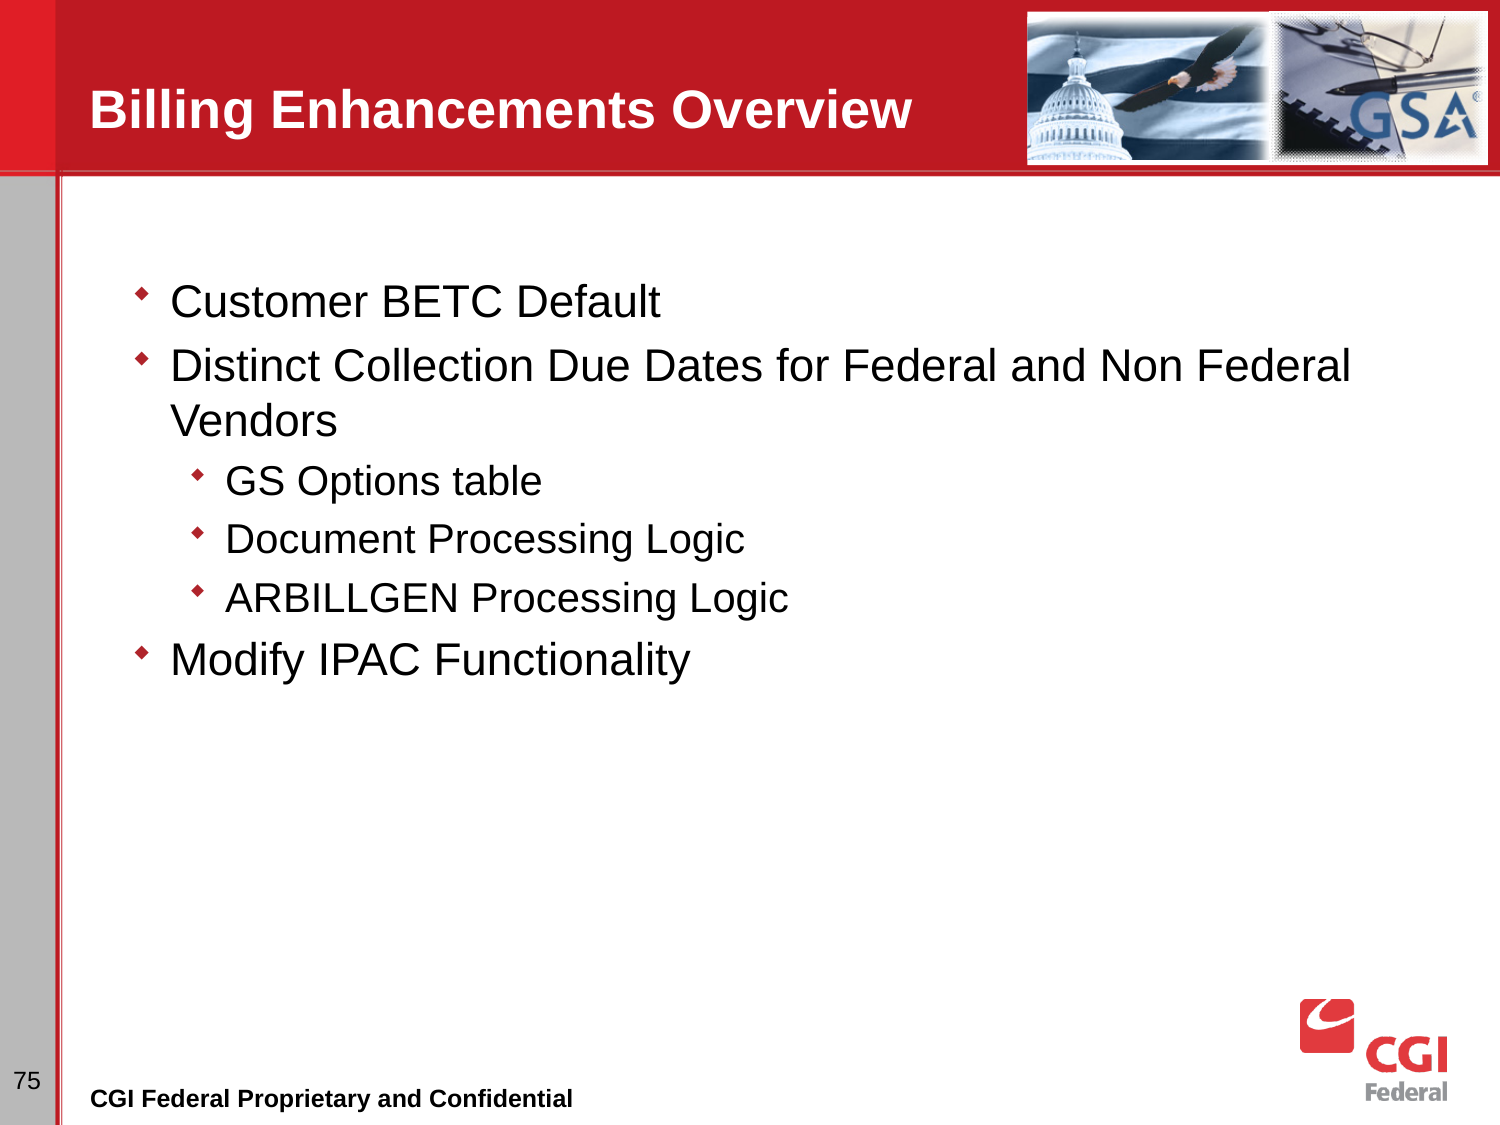

# Billing Enhancements Overview
Customer BETC Default
Distinct Collection Due Dates for Federal and Non Federal Vendors
GS Options table
Document Processing Logic
ARBILLGEN Processing Logic
Modify IPAC Functionality

75
CGI Federal Proprietary and Confidential